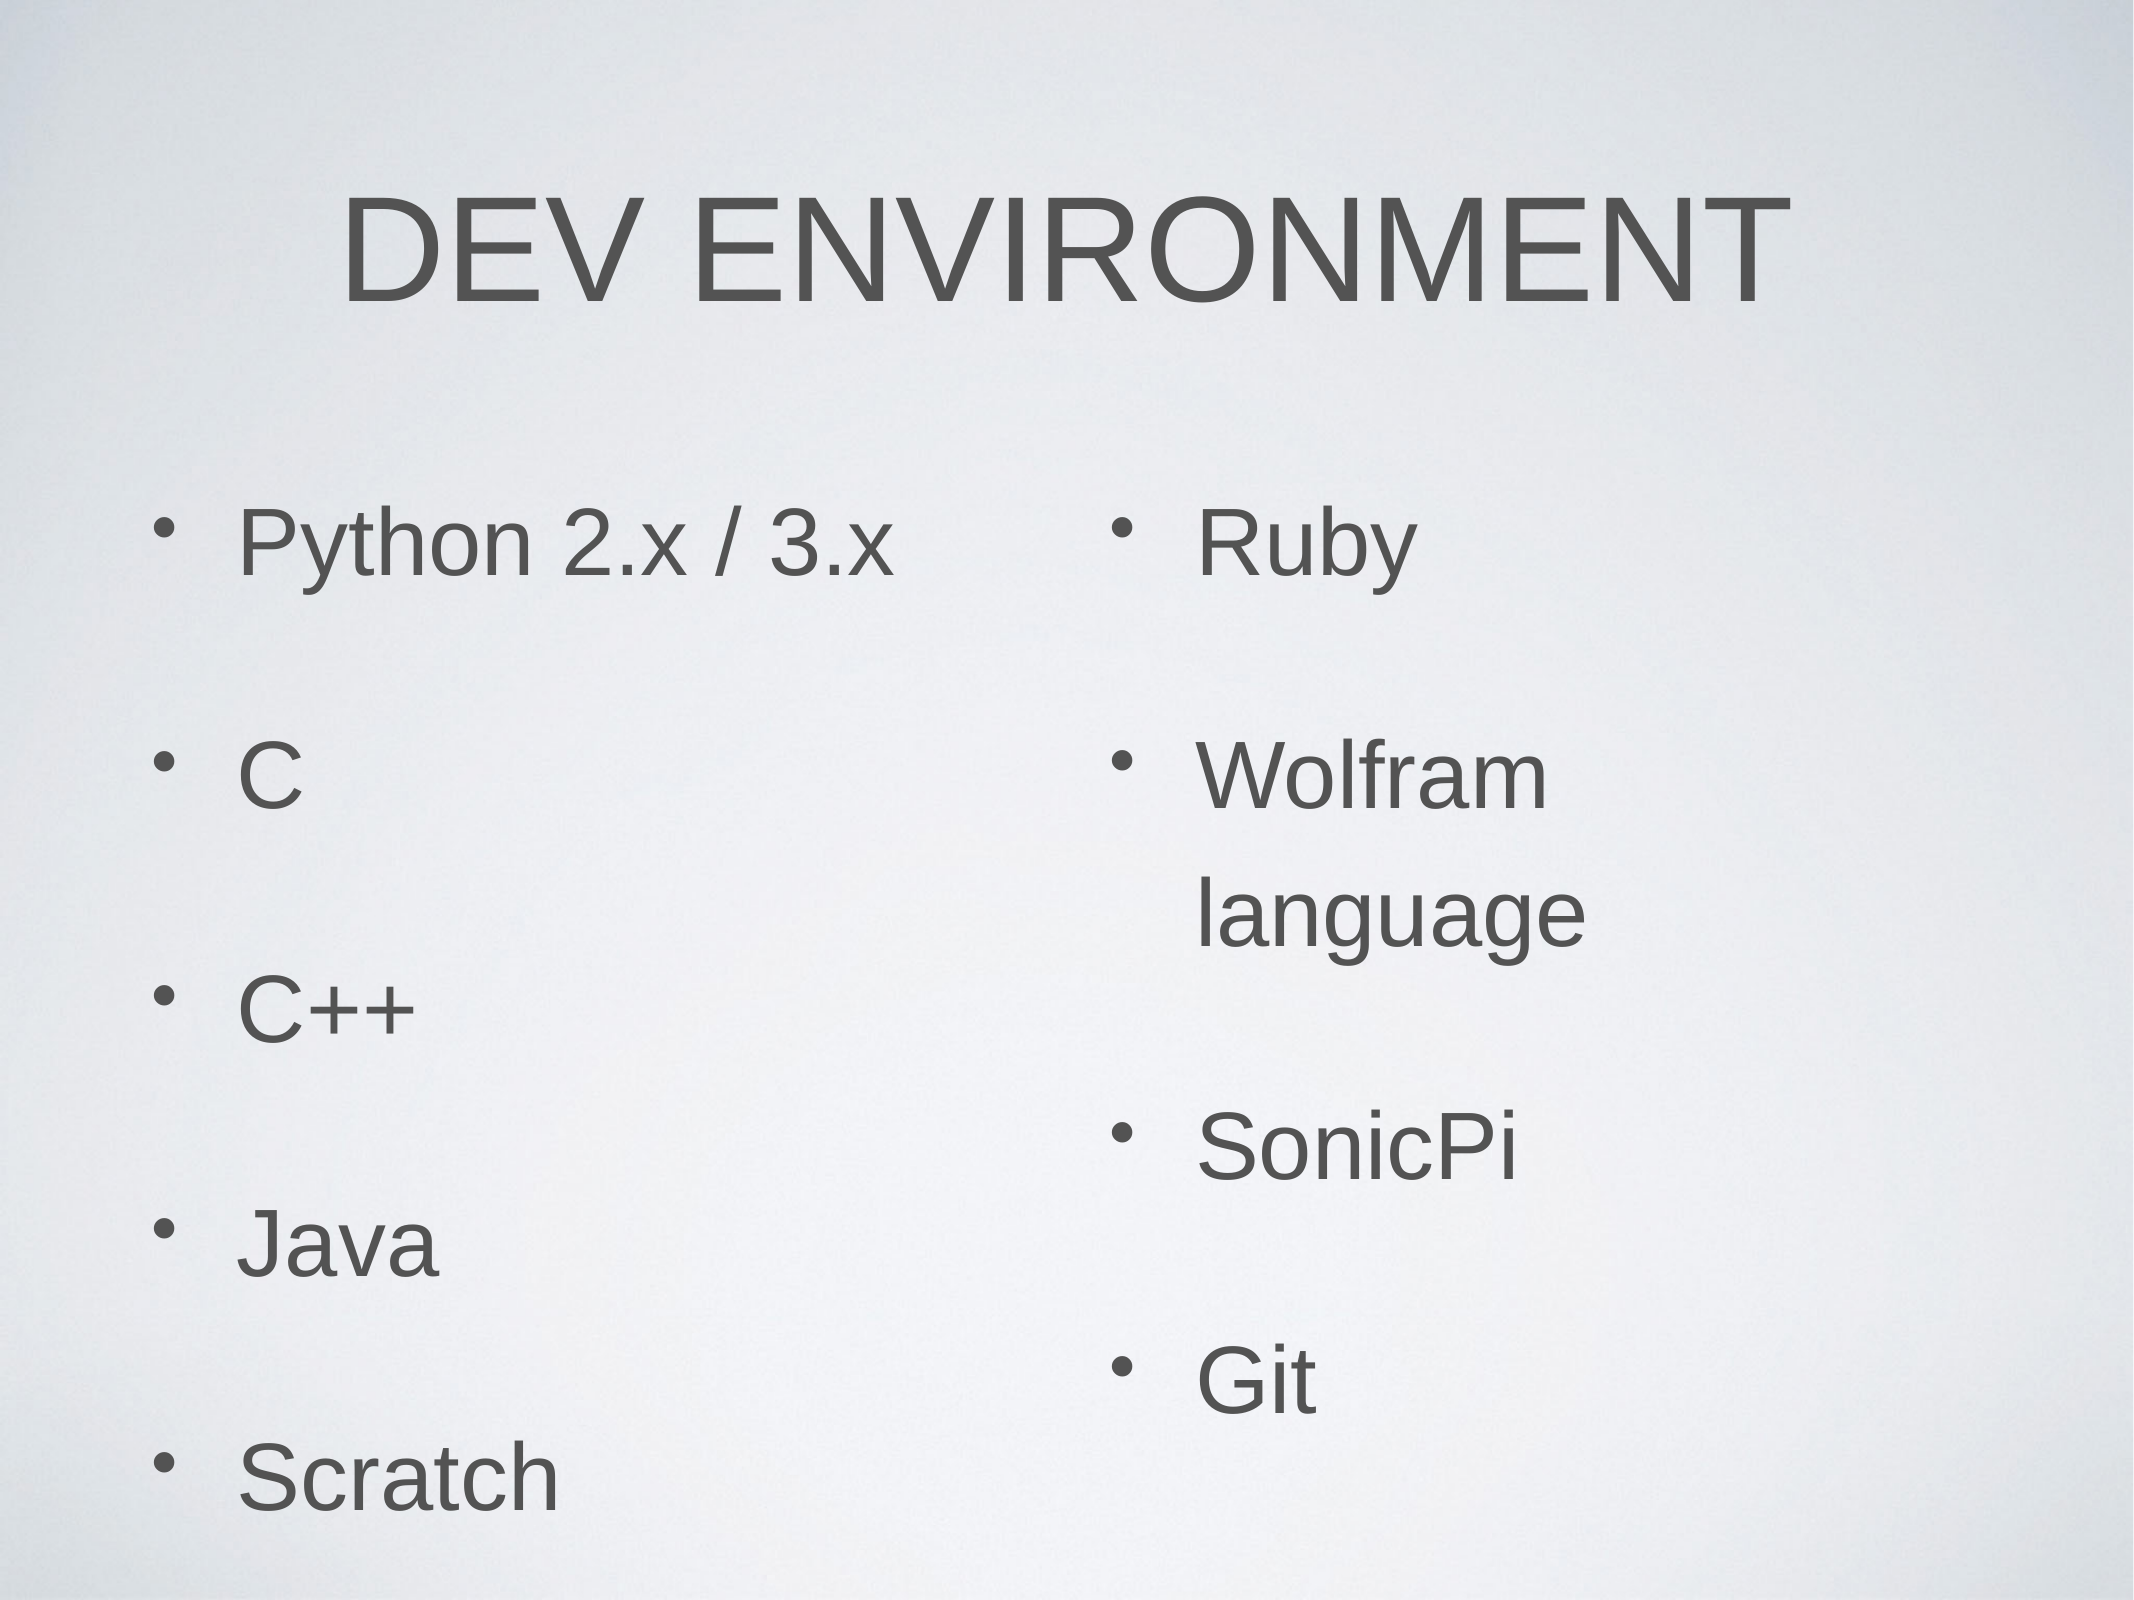

# Dev Environment
Python 2.x / 3.x
C
C++
Java
Scratch
Ruby
Wolfram language
SonicPi
Git